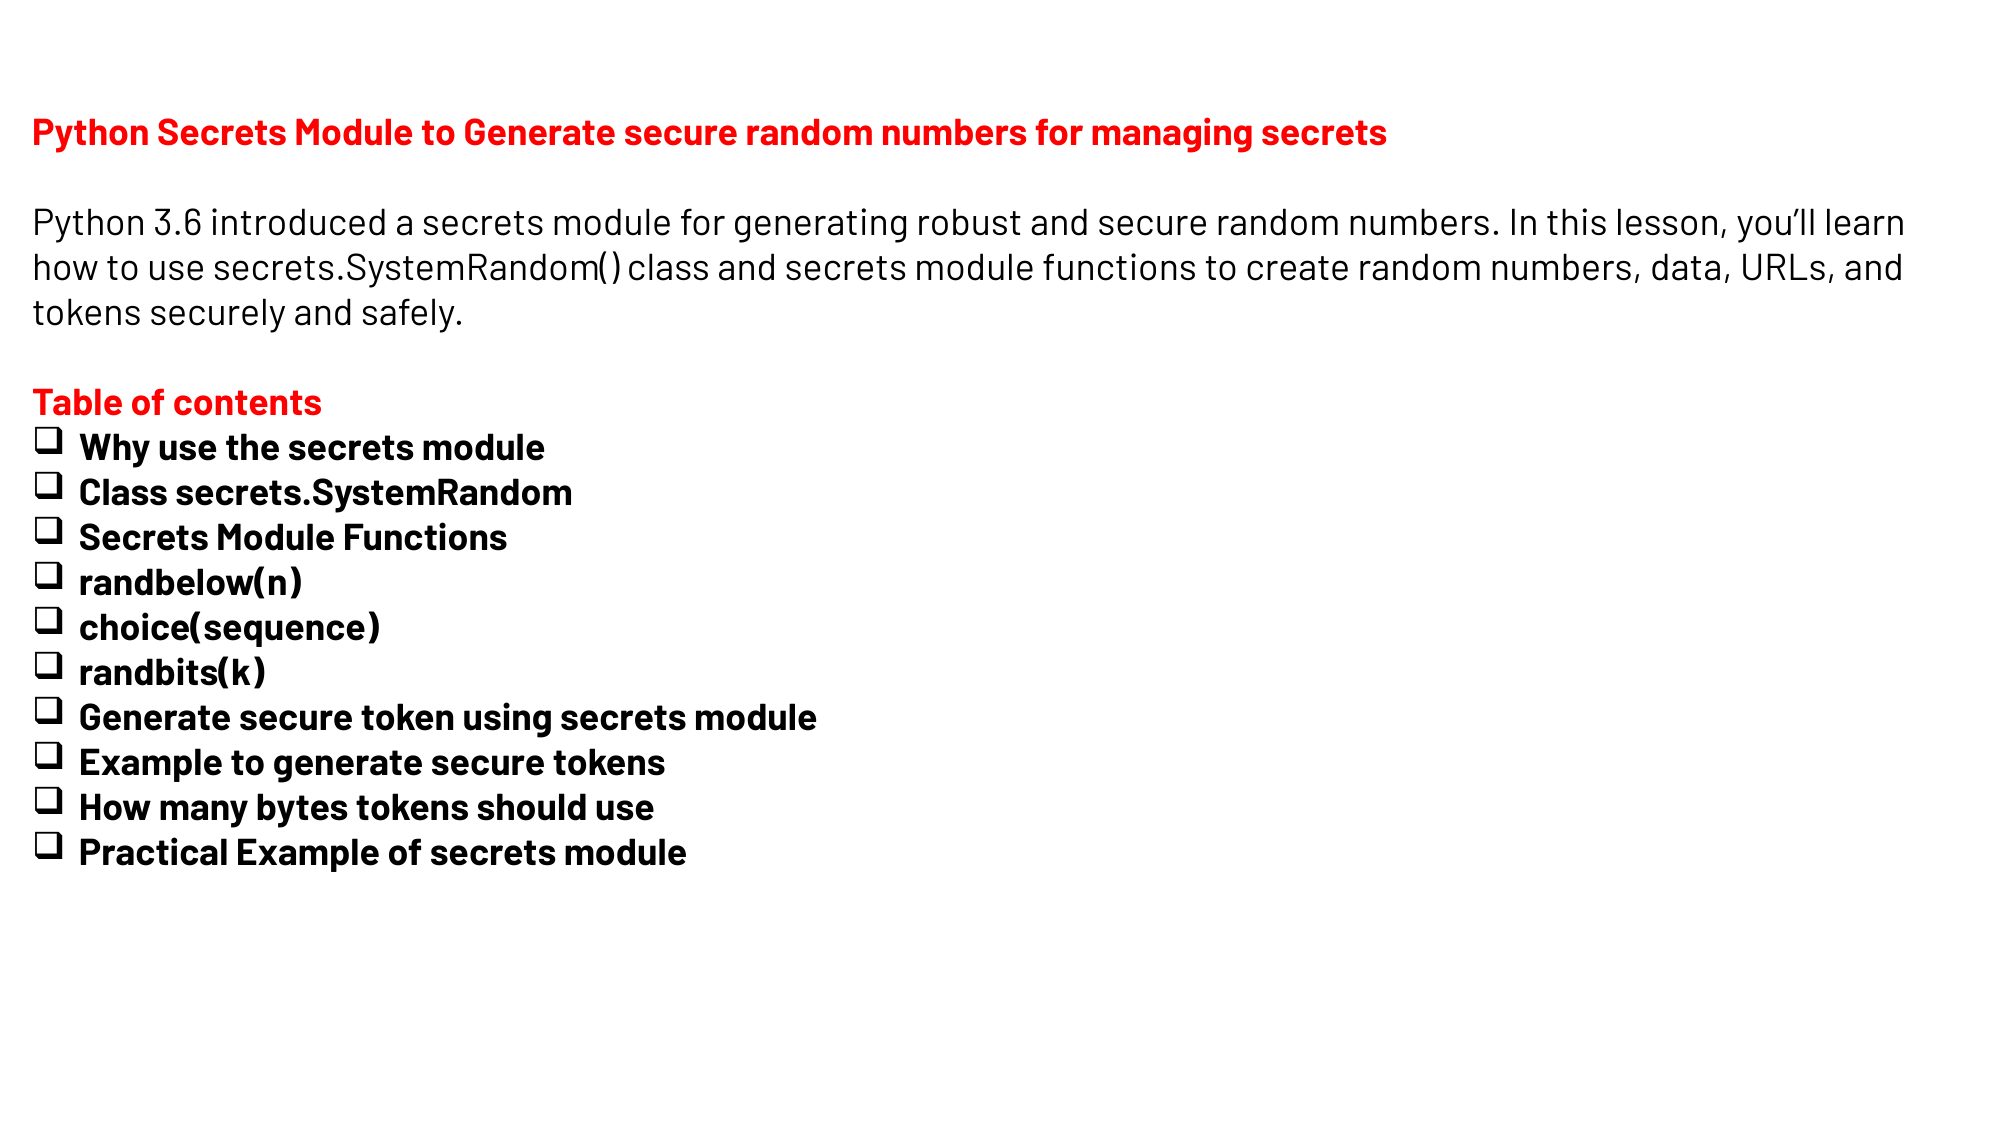

Python Secrets Module to Generate secure random numbers for managing secrets

Python 3.6 introduced a secrets module for generating robust and secure random numbers. In this lesson, you’ll learn how to use secrets.SystemRandom() class and secrets module functions to create random numbers, data, URLs, and tokens securely and safely.

Table of contents
Why use the secrets module
Class secrets.SystemRandom
Secrets Module Functions
randbelow(n)
choice(sequence)
randbits(k)
Generate secure token using secrets module
Example to generate secure tokens
How many bytes tokens should use
Practical Example of secrets module